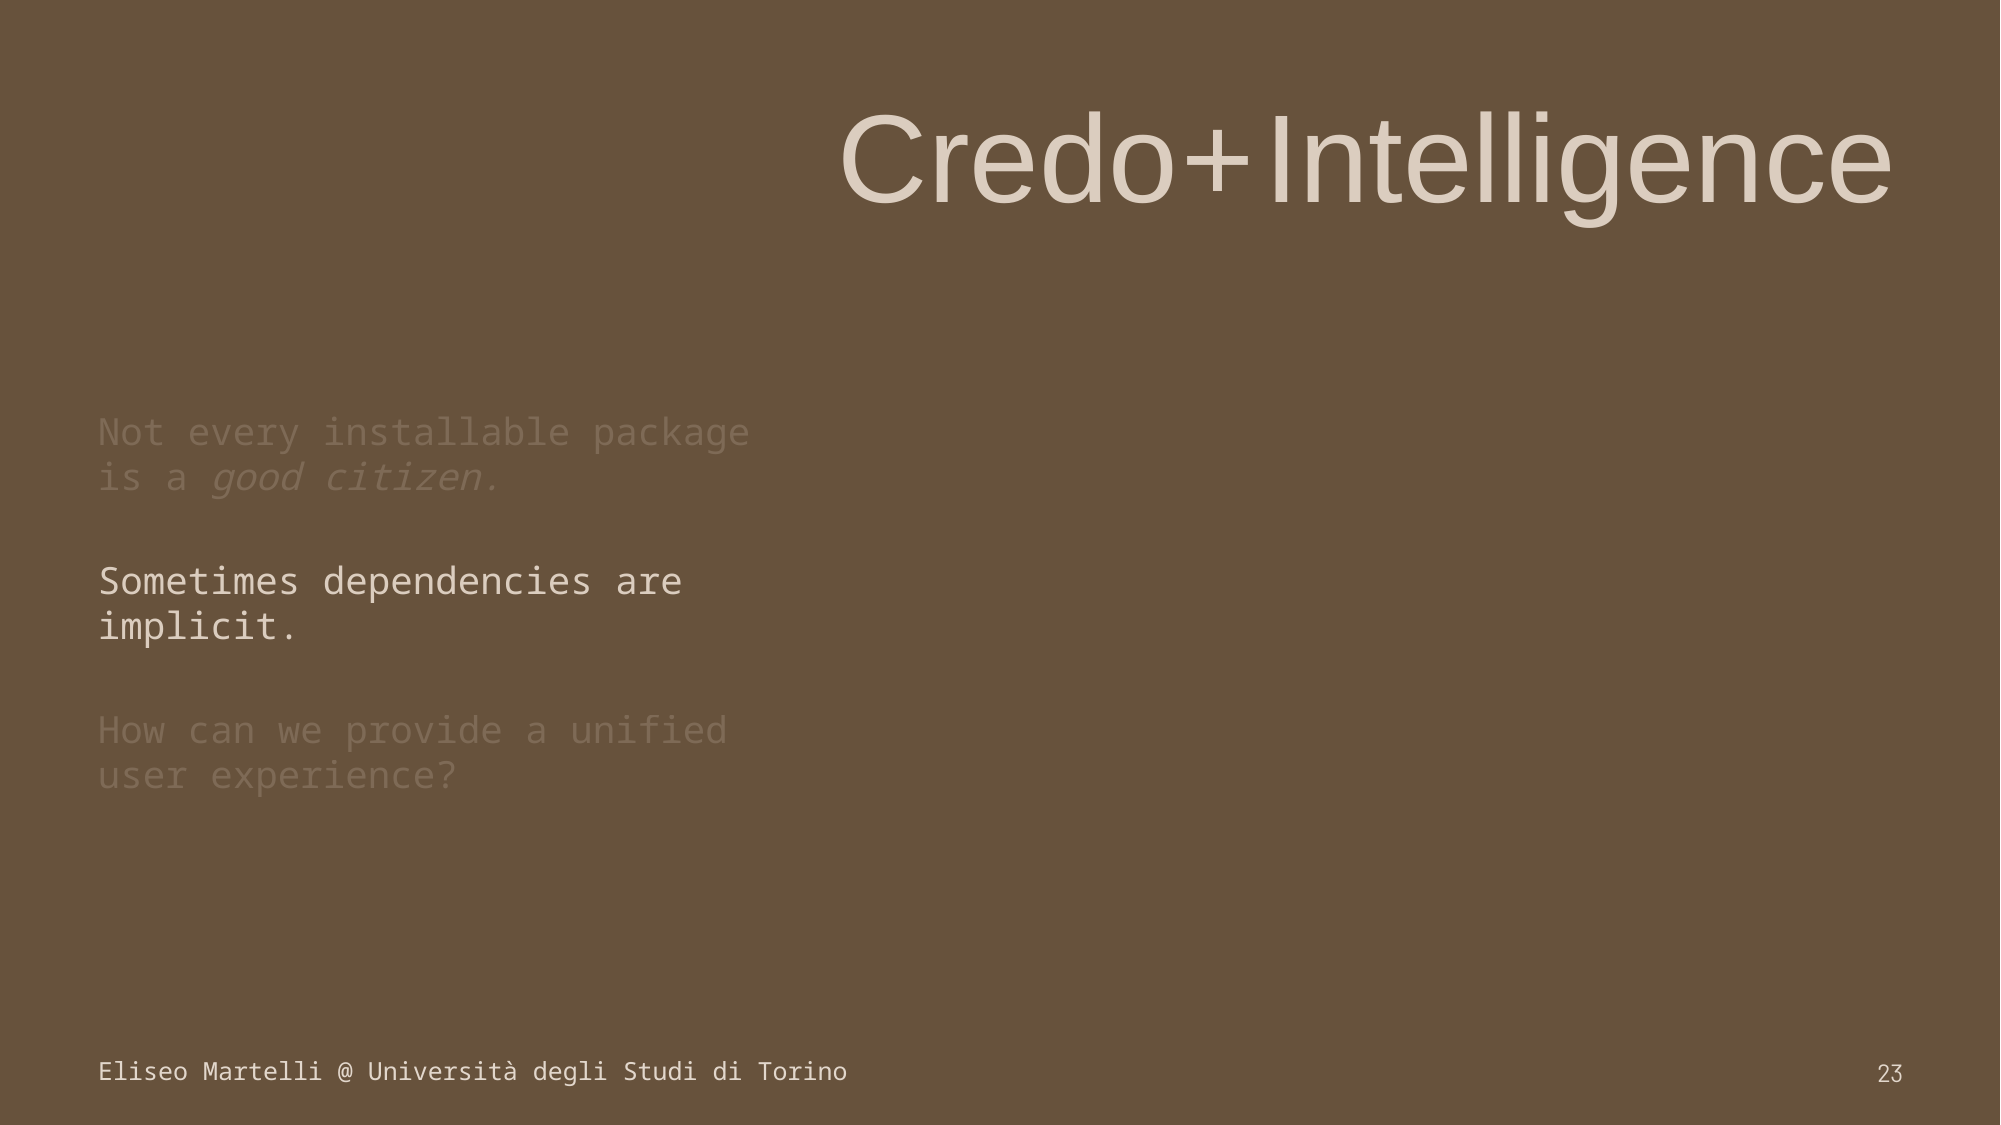

+
Intelligence
Credo
Not every installable package
is a good citizen.
Sometimes dependencies are implicit.
How can we provide a unified user experience?
Eliseo Martelli @ Università degli Studi di Torino
23